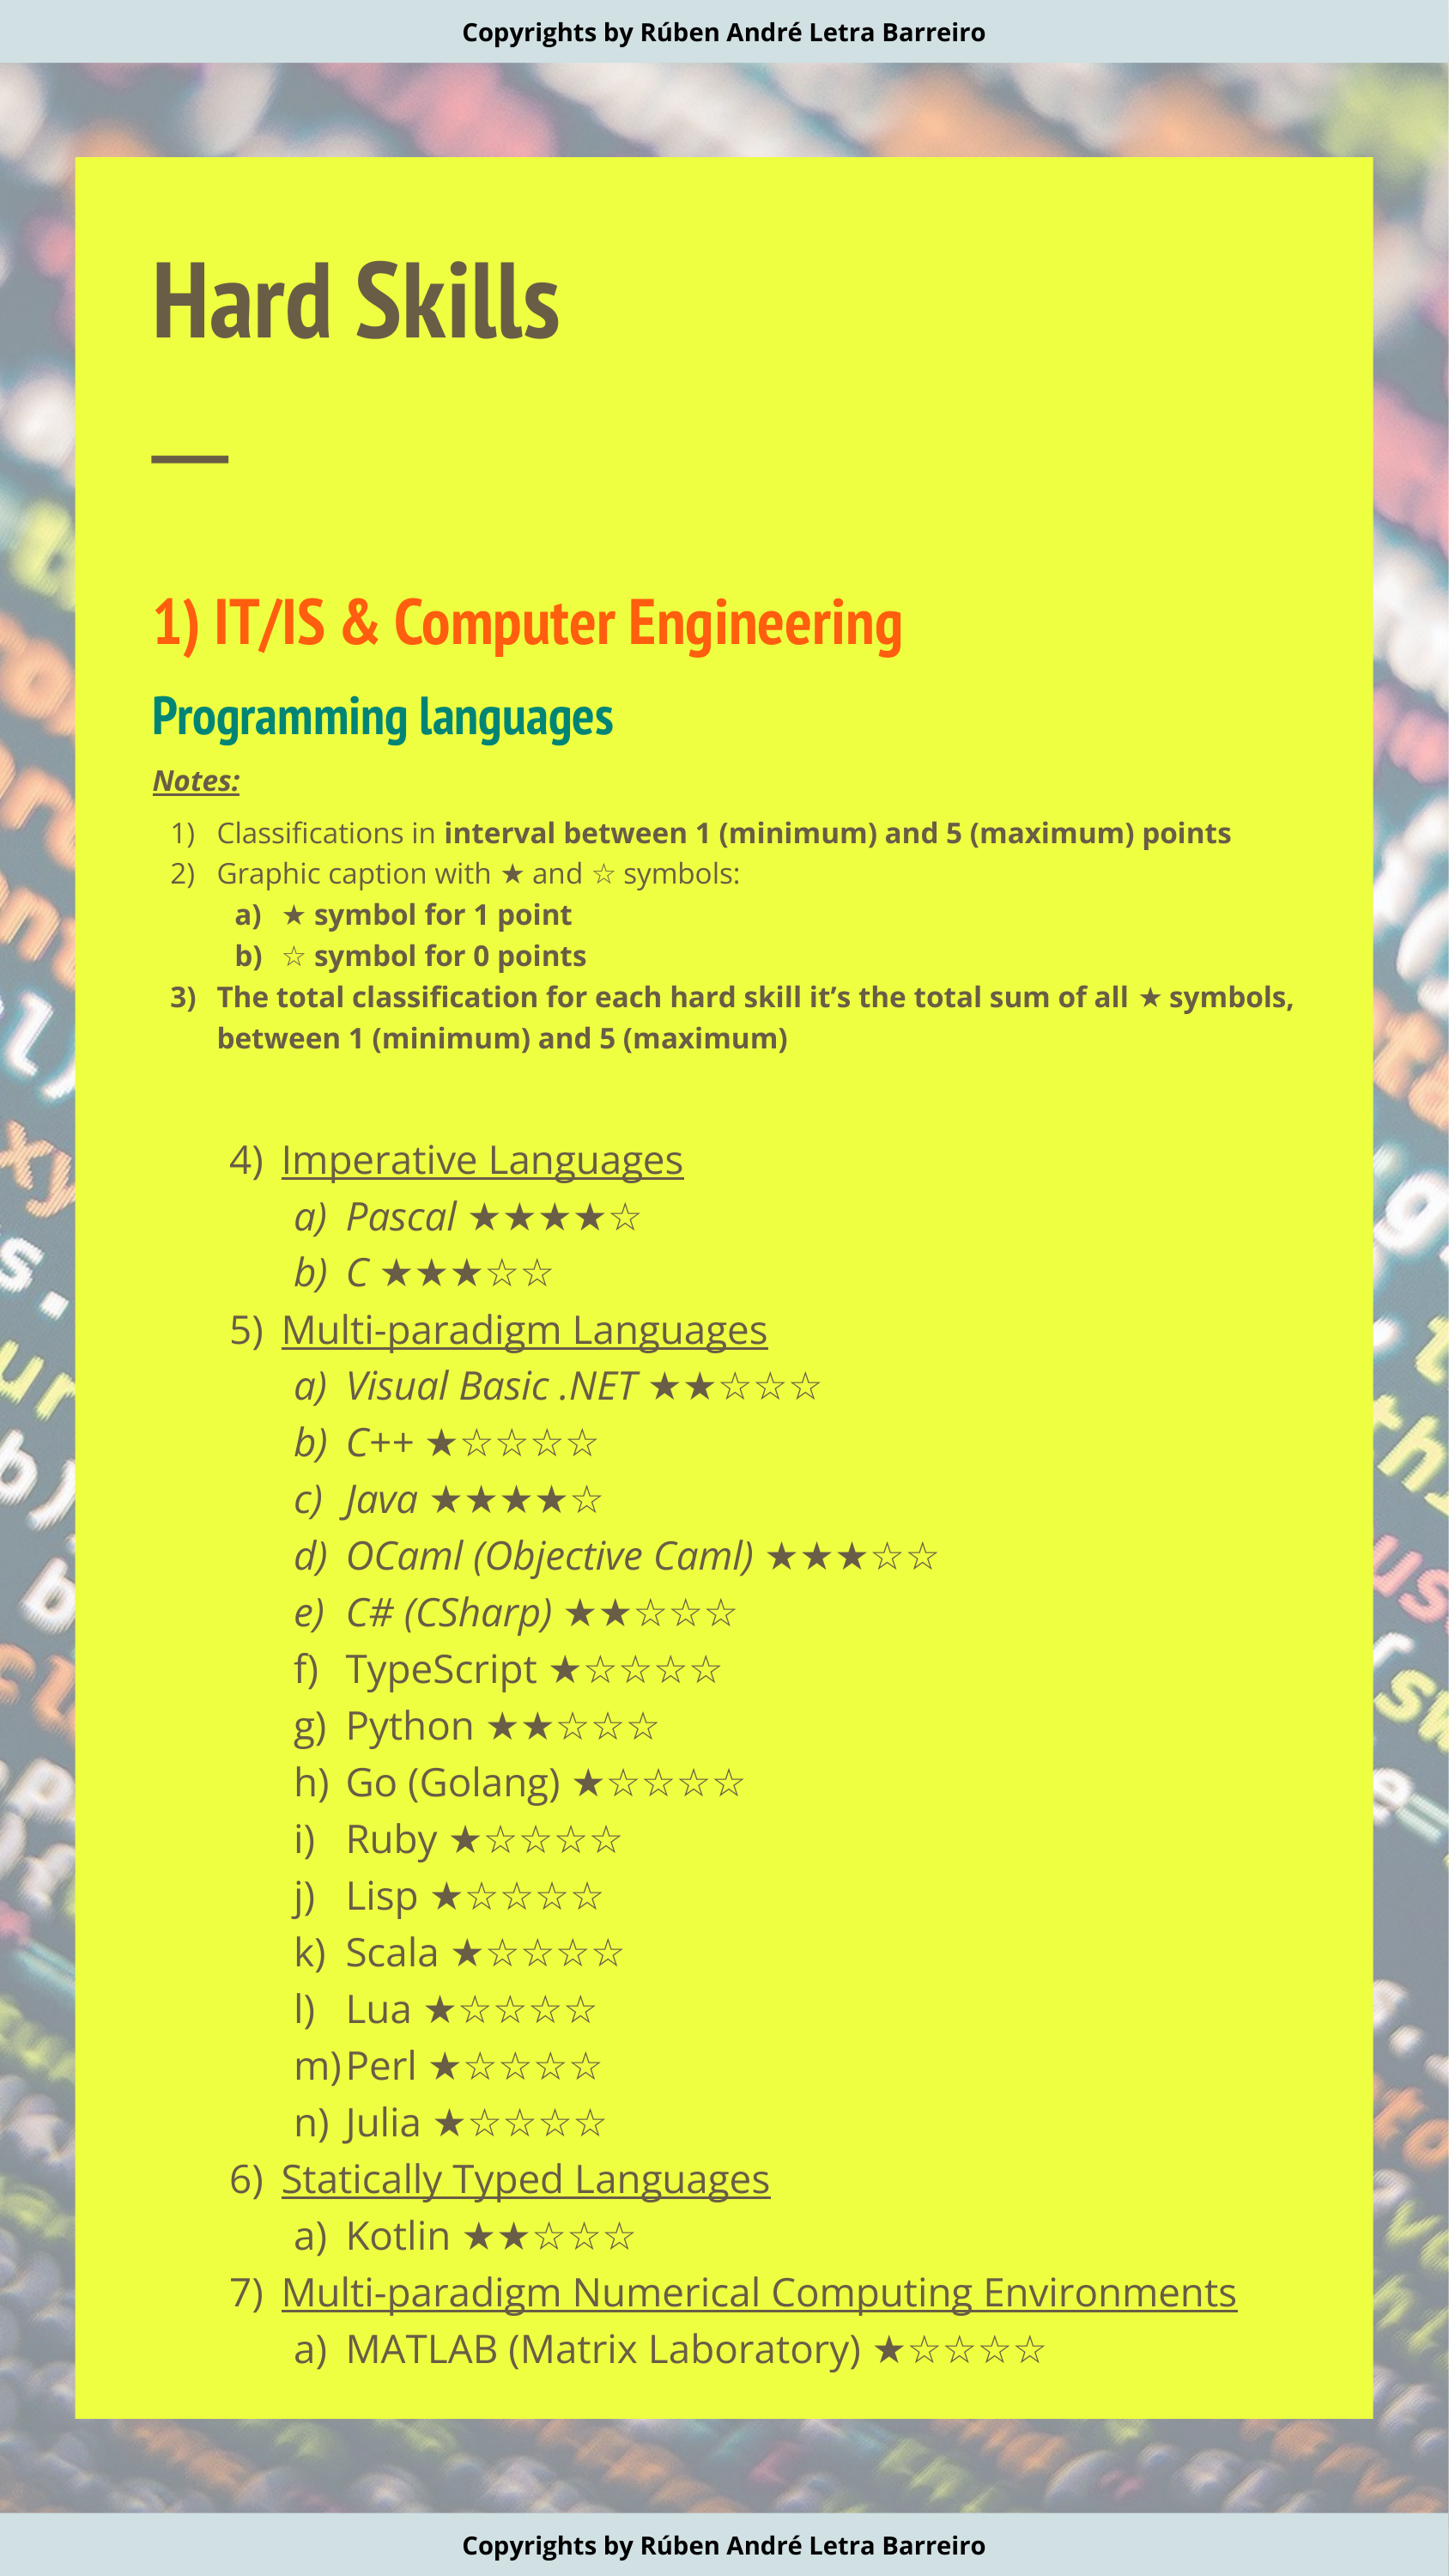

Copyrights by Rúben André Letra Barreiro
Hard Skills
─
1) IT/IS & Computer Engineering
Programming languages
Notes:
Classifications in interval between 1 (minimum) and 5 (maximum) points
Graphic caption with ★ and ☆ symbols:
★ symbol for 1 point
☆ symbol for 0 points
The total classification for each hard skill it’s the total sum of all ★ symbols, between 1 (minimum) and 5 (maximum)

Imperative Languages
Pascal ★★★★☆
C ★★★☆☆
Multi-paradigm Languages
Visual Basic .NET ★★☆☆☆
C++ ★☆☆☆☆
Java ★★★★☆
OCaml (Objective Caml) ★★★☆☆
C# (CSharp) ★★☆☆☆
TypeScript ★☆☆☆☆
Python ★★☆☆☆
Go (Golang) ★☆☆☆☆
Ruby ★☆☆☆☆
Lisp ★☆☆☆☆
Scala ★☆☆☆☆
Lua ★☆☆☆☆
Perl ★☆☆☆☆
Julia ★☆☆☆☆
Statically Typed Languages
Kotlin ★★☆☆☆
Multi-paradigm Numerical Computing Environments
MATLAB (Matrix Laboratory) ★☆☆☆☆
Copyrights by Rúben André Letra Barreiro